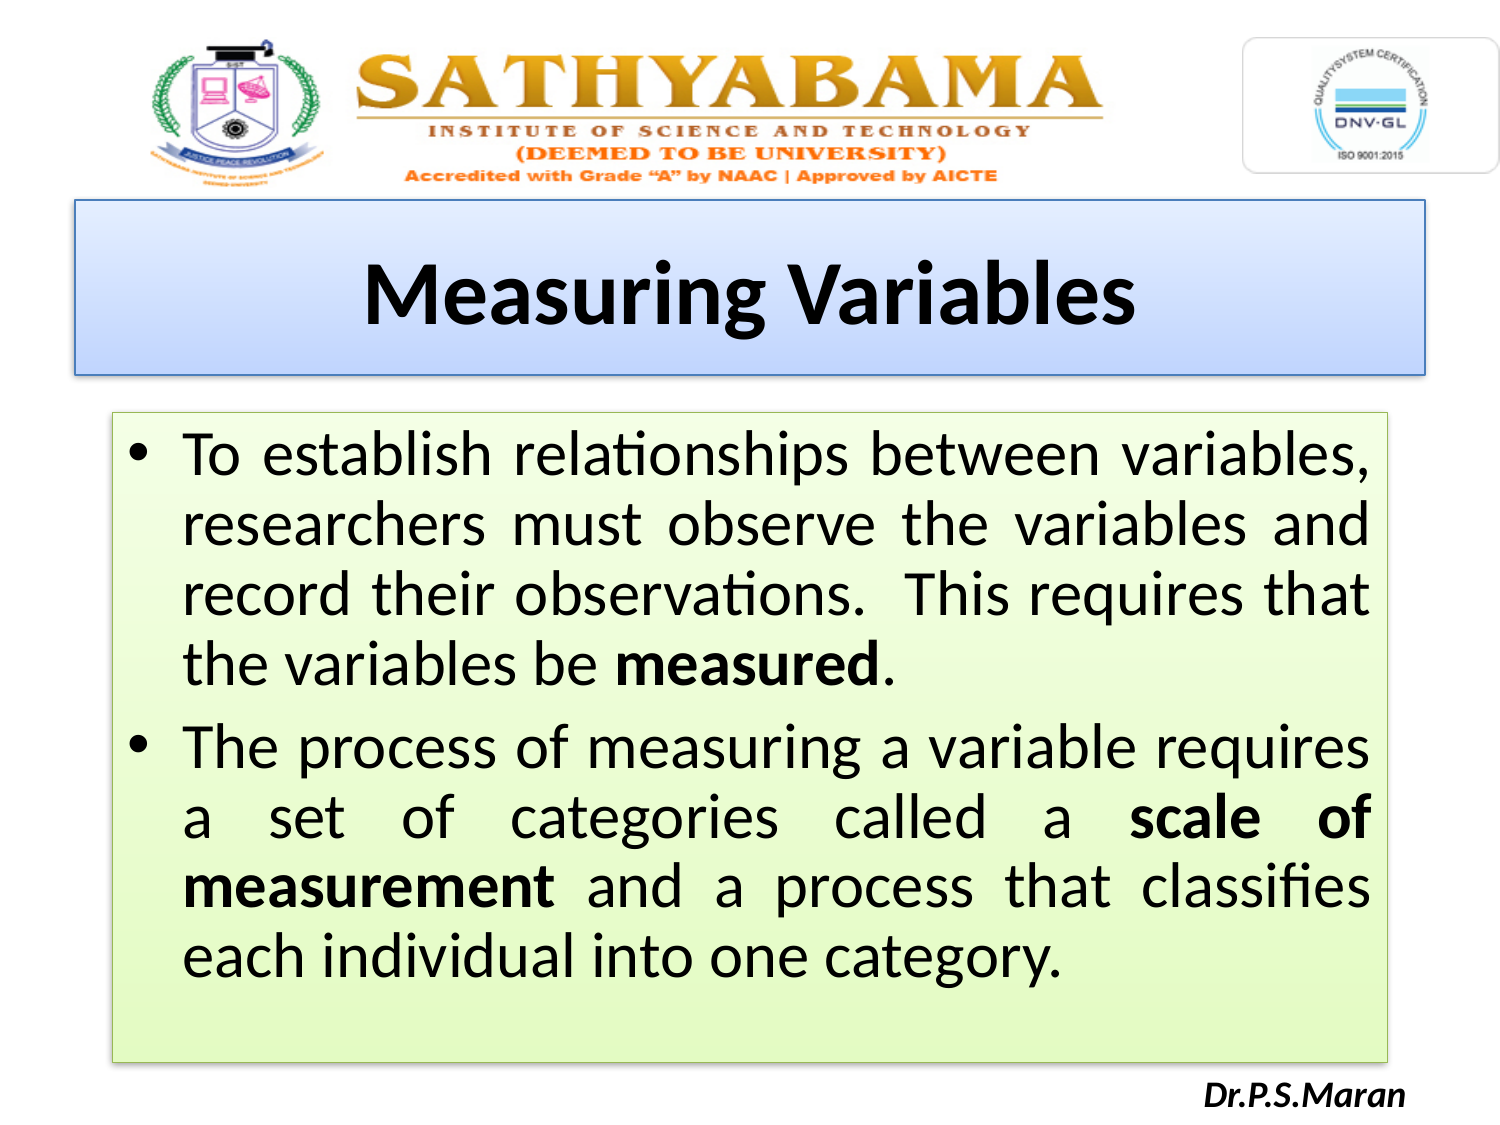

Measuring Variables
To establish relationships between variables, researchers must observe the variables and record their observations.  This requires that the variables be measured.
The process of measuring a variable requires a set of categories called a scale of measurement and a process that classifies each individual into one category.